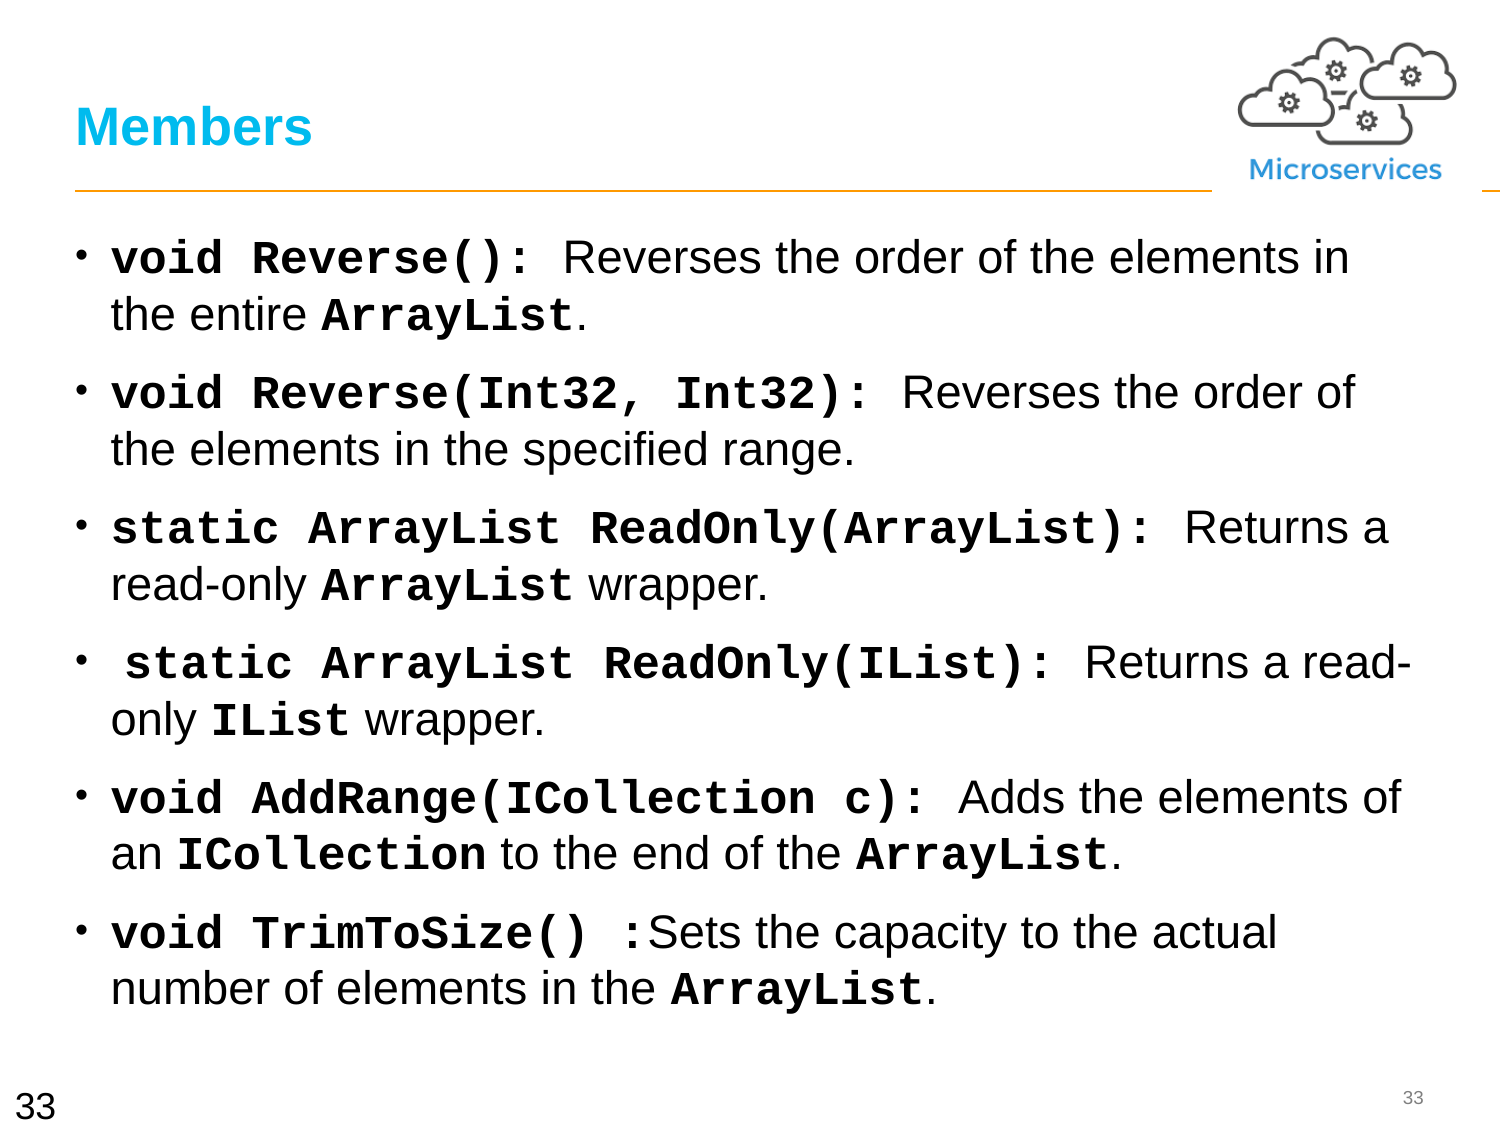

# Members
void Reverse(): Reverses the order of the elements in the entire ArrayList.
void Reverse(Int32, Int32): Reverses the order of the elements in the specified range.
static ArrayList ReadOnly(ArrayList): Returns a read-only ArrayList wrapper.
 static ArrayList ReadOnly(IList): Returns a read-only IList wrapper.
void AddRange(ICollection c): Adds the elements of an ICollection to the end of the ArrayList.
void TrimToSize() :Sets the capacity to the actual number of elements in the ArrayList.

33